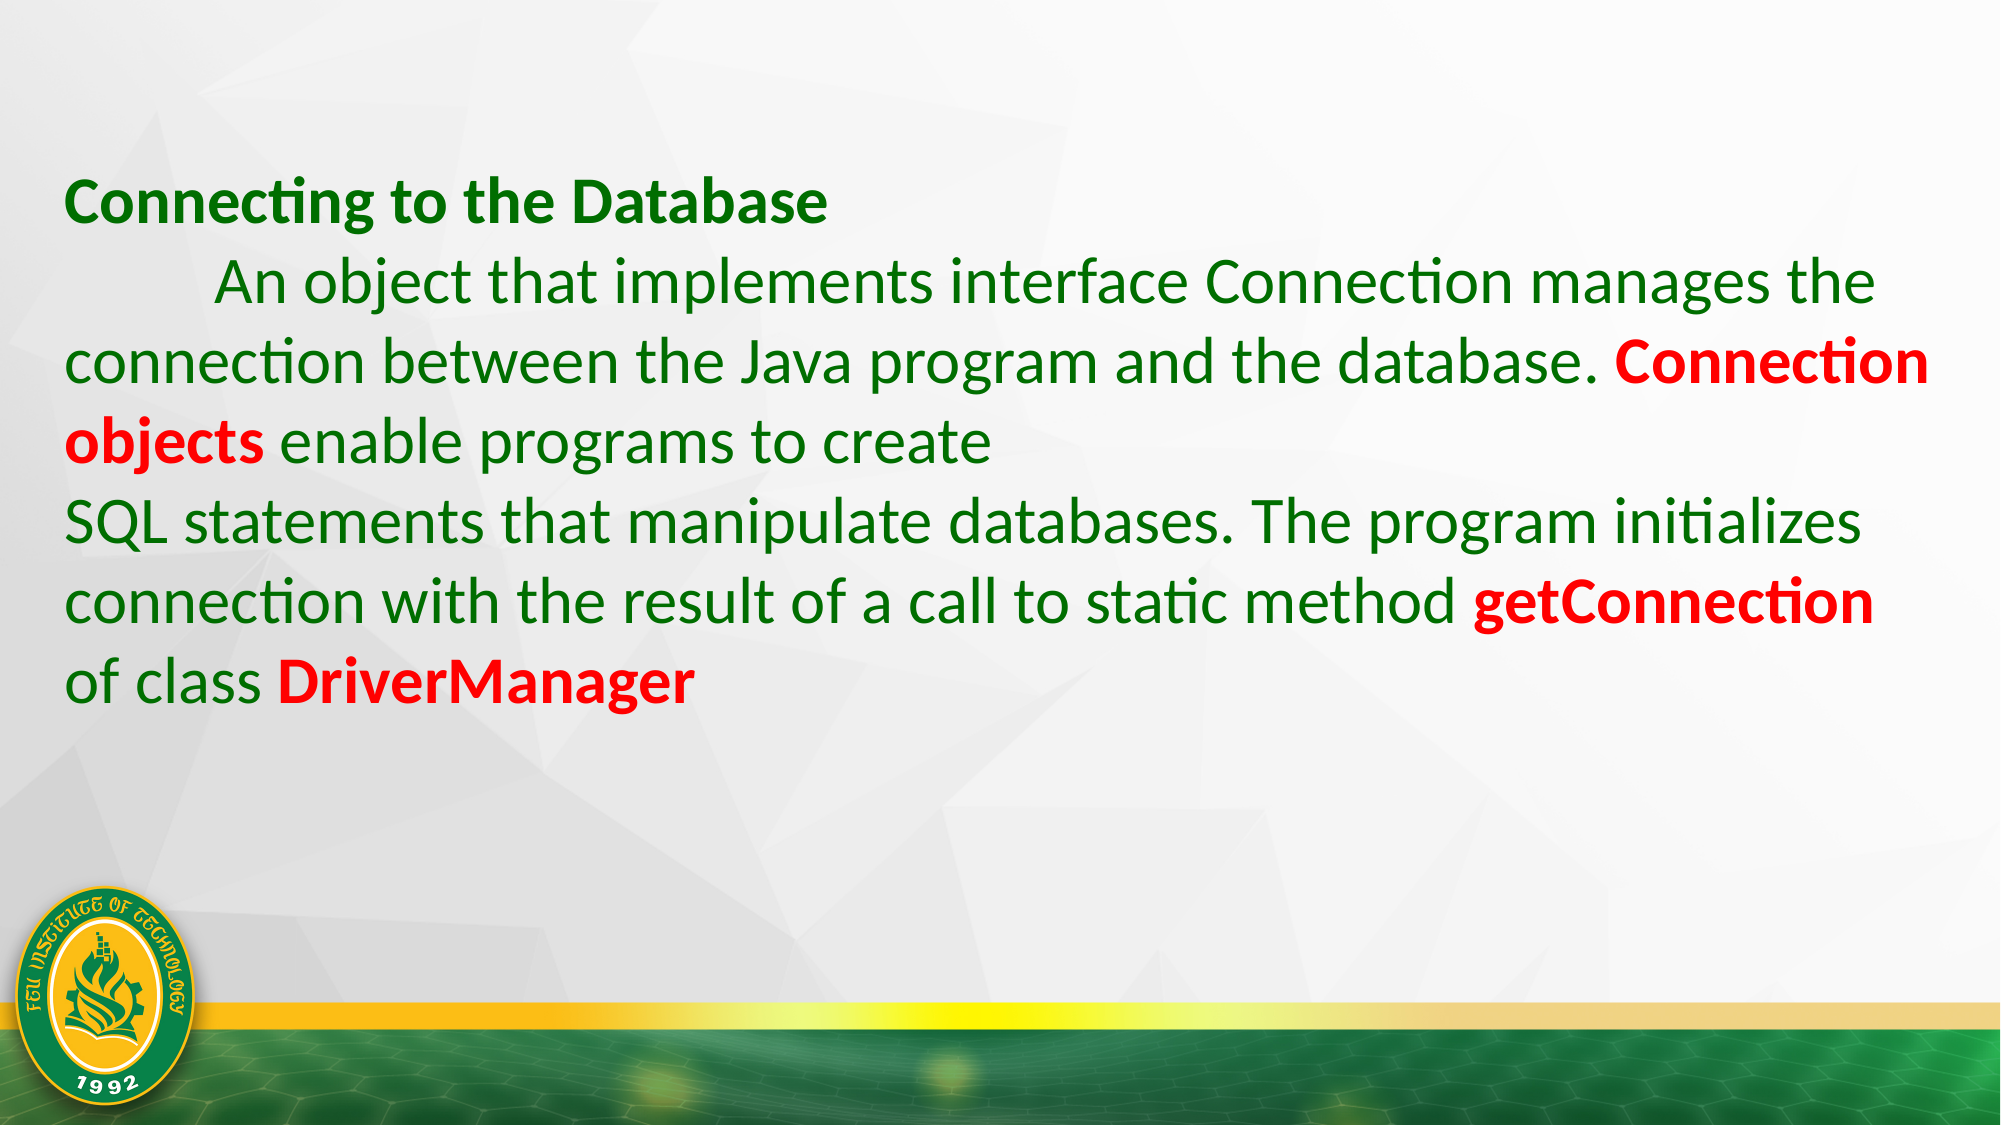

Connecting to the Database
	An object that implements interface Connection manages the connection between the Java program and the database. Connection objects enable programs to create
SQL statements that manipulate databases. The program initializes connection with the result of a call to static method getConnection of class DriverManager